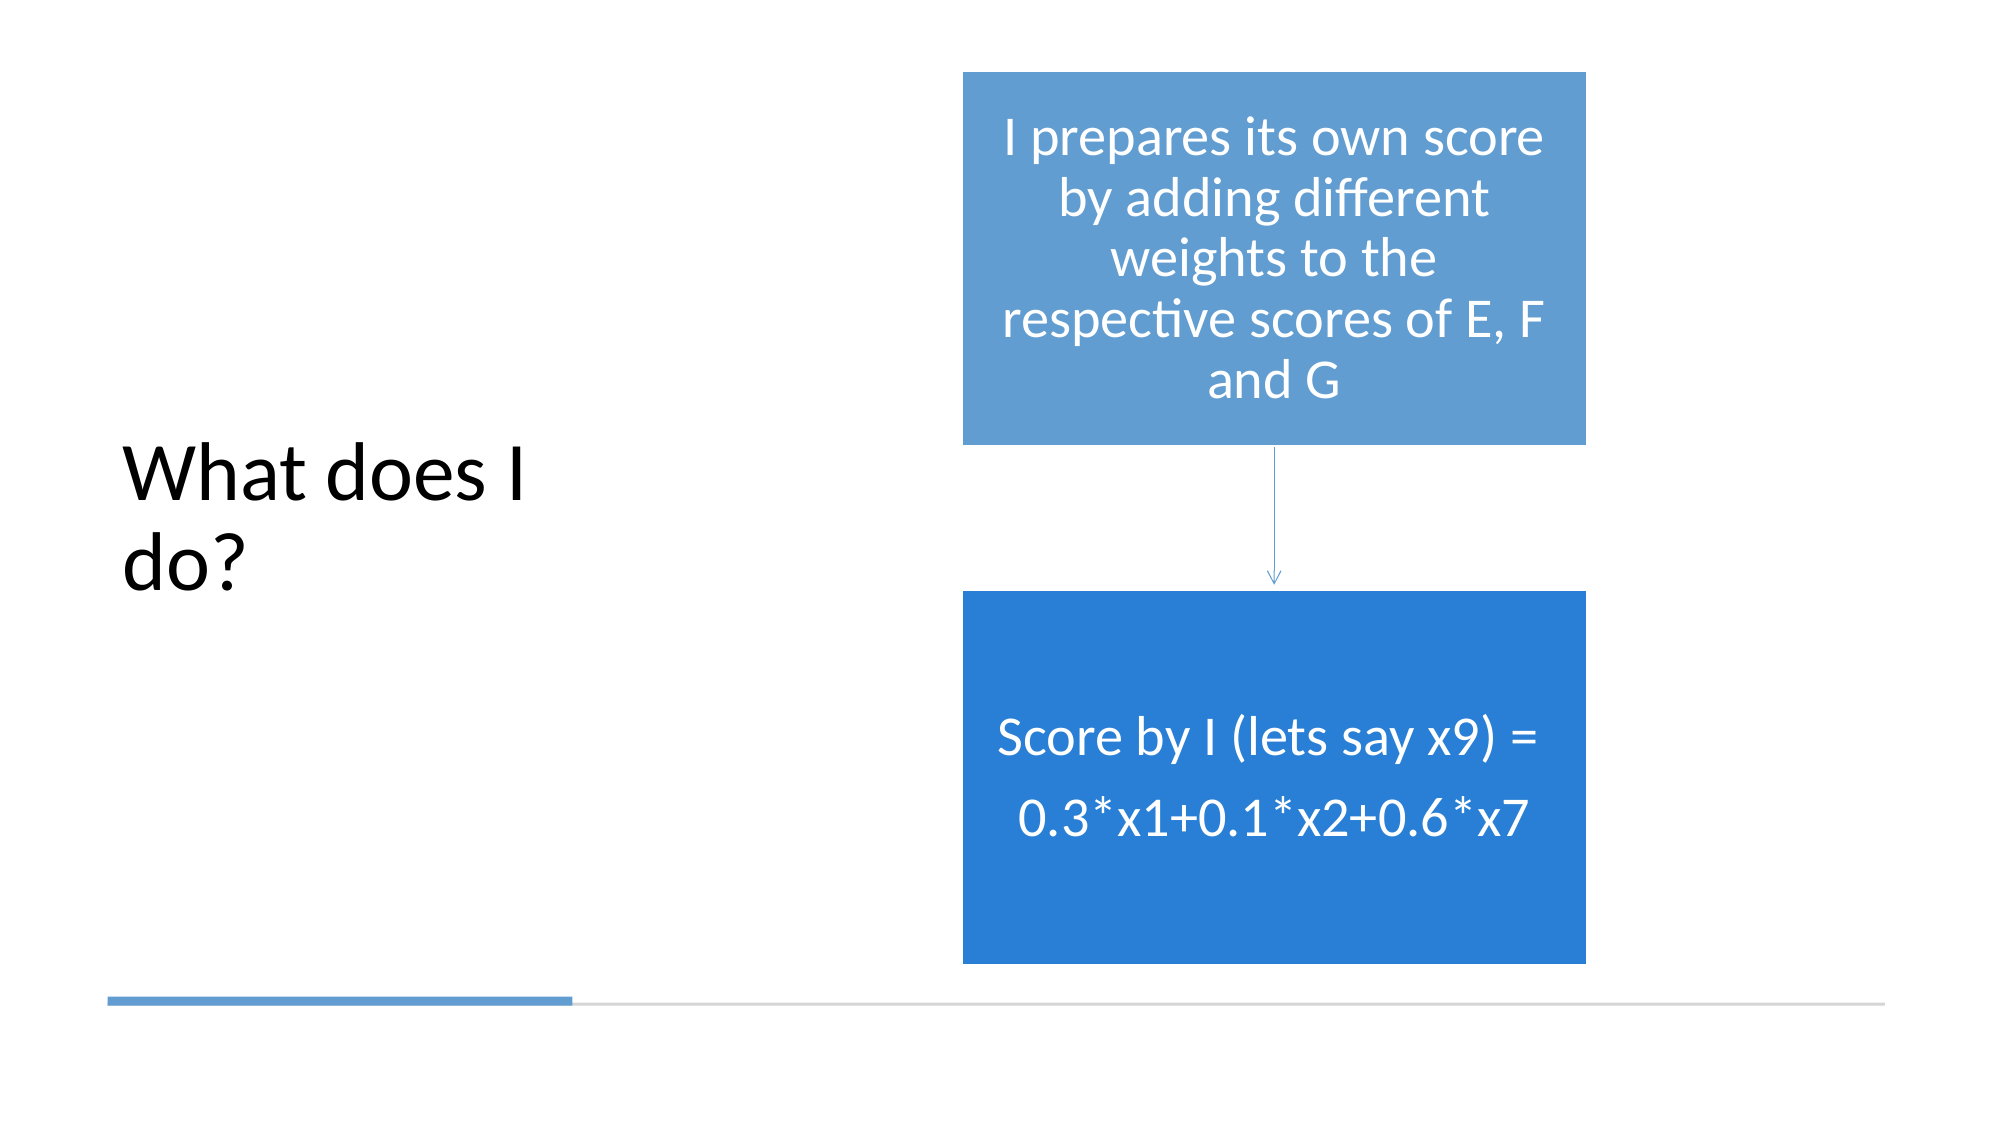

# What does I do?

I prepares its own score by adding different weights to the respective scores of E, F and G
Score by I (lets say x9) =
0.3*x1+0.1*x2+0.6*x7